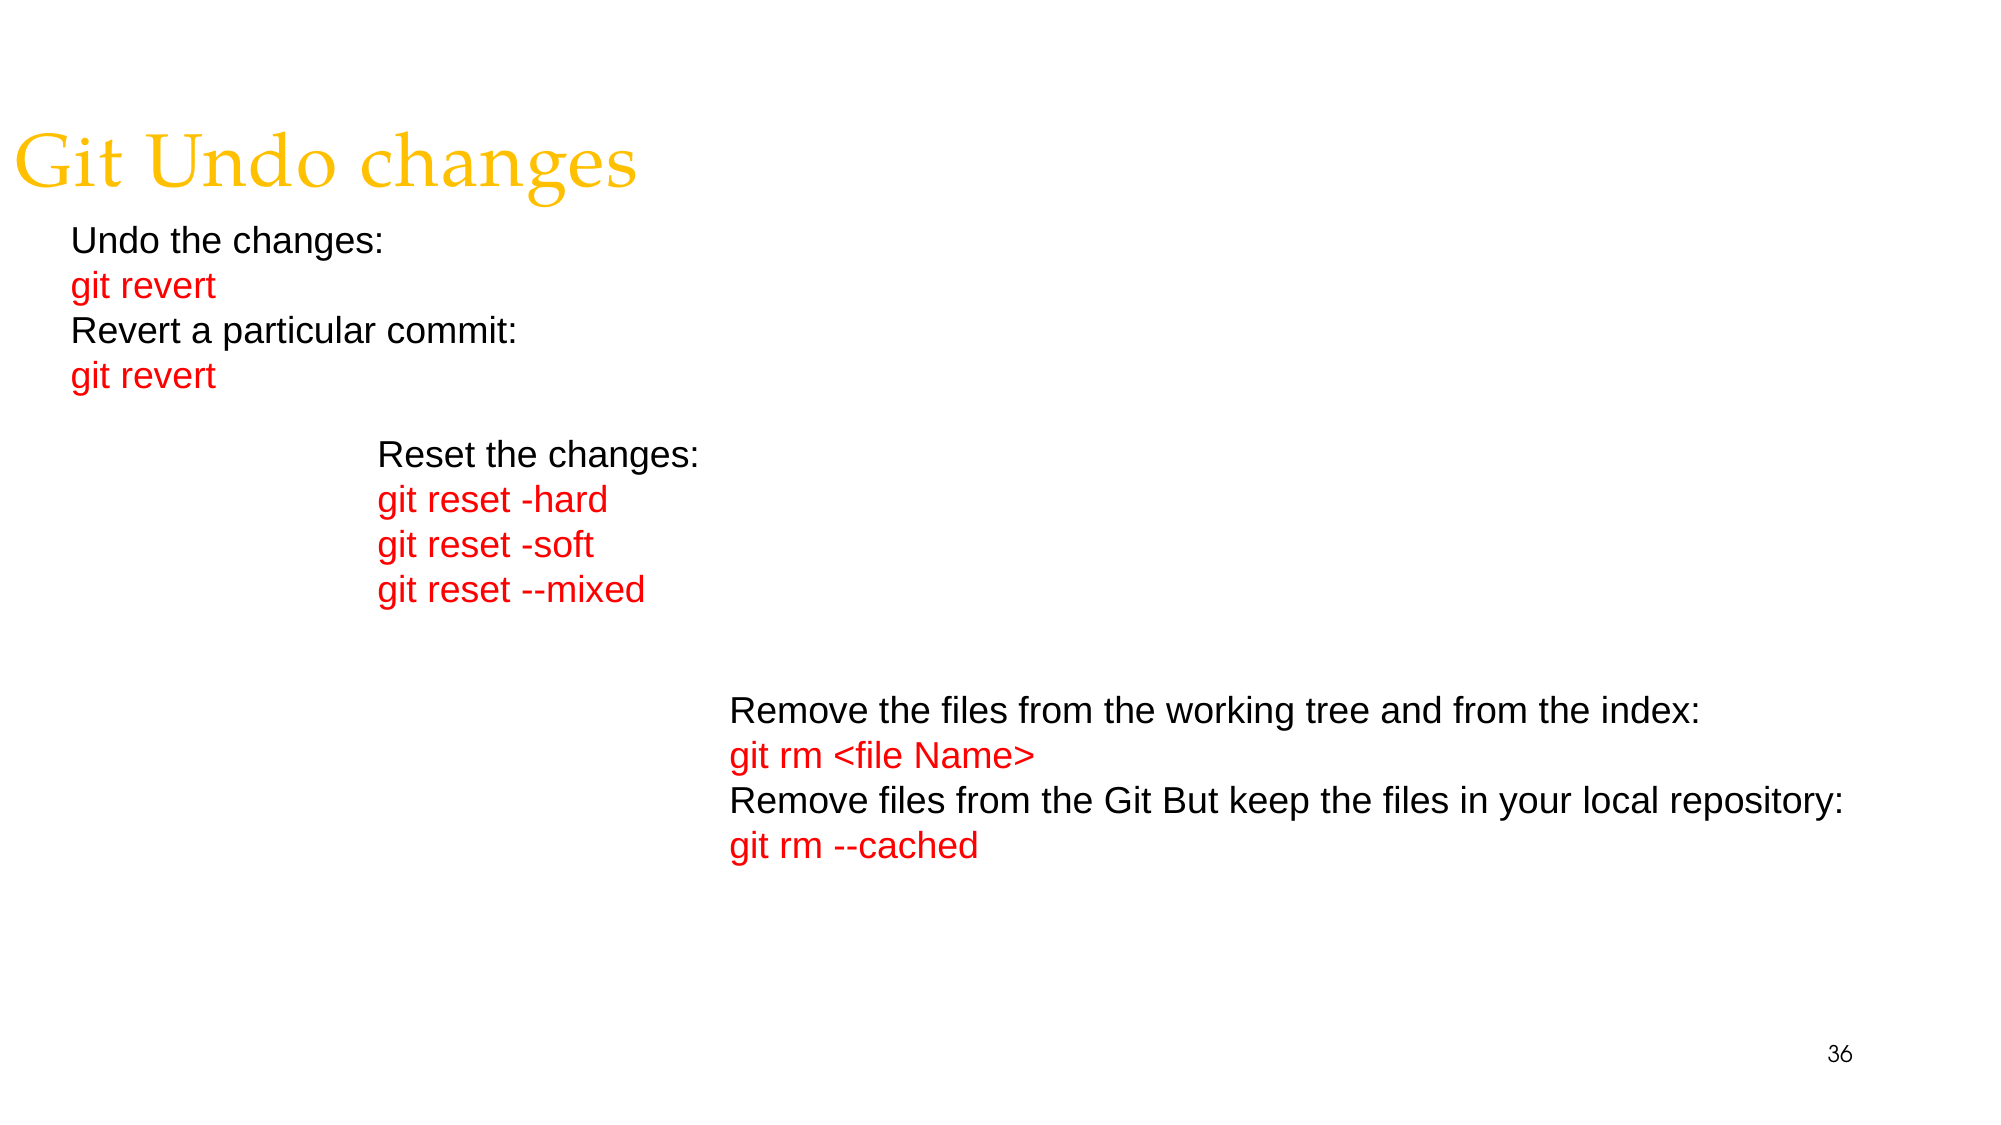

# Git Undo changes
Undo the changes:
git revert
Revert a particular commit:
git revert
Reset the changes:
git reset -hard
git reset -soft
git reset --mixed
Remove the files from the working tree and from the index:
git rm <file Name>
Remove files from the Git But keep the files in your local repository:
git rm --cached
36